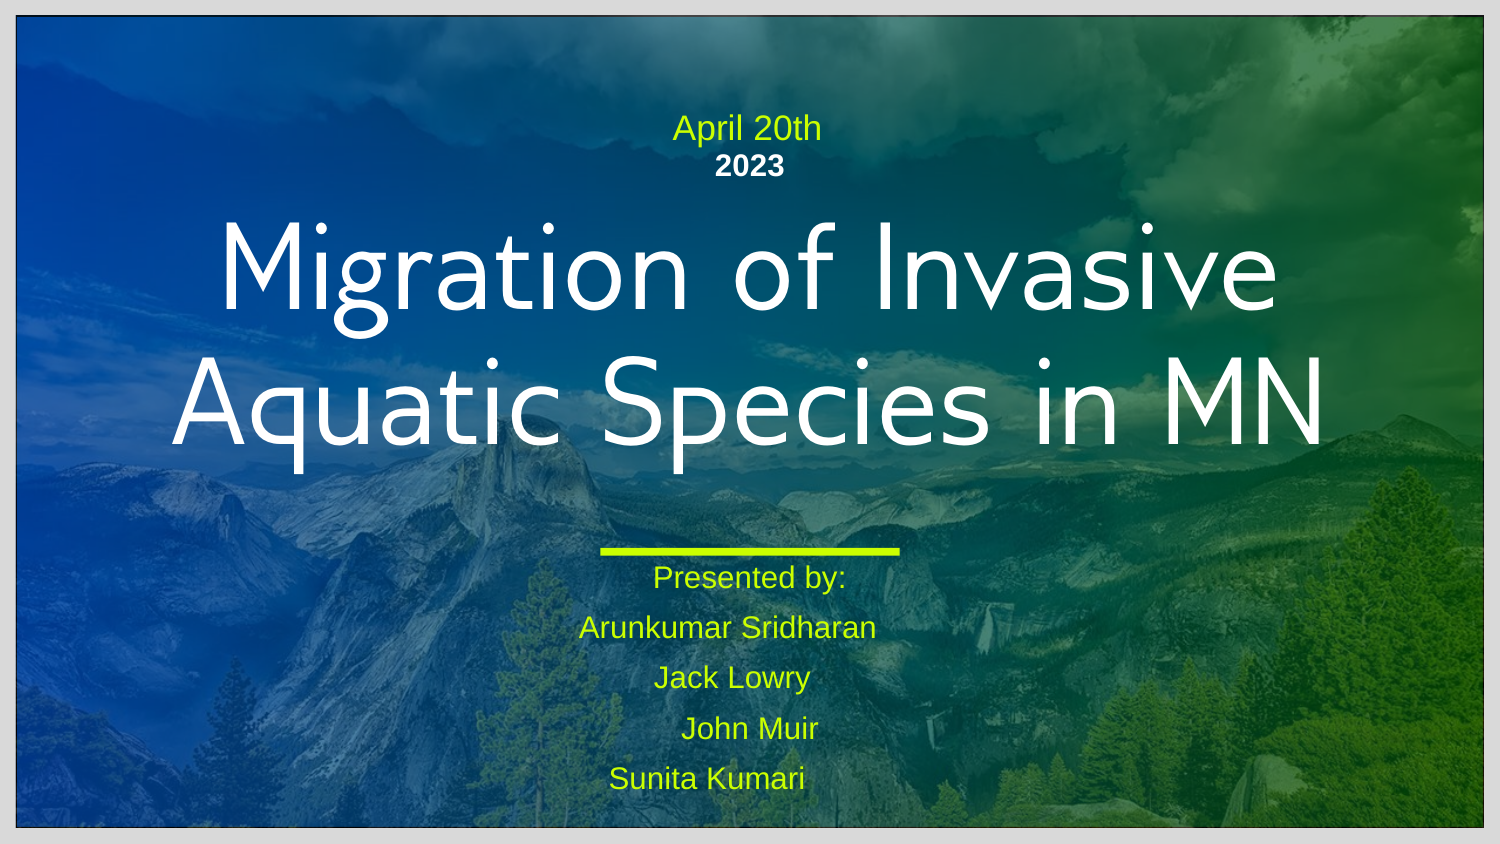

April 20th
2023
# Migration of Invasive Aquatic Species in MN
Presented by:
Arunkumar Sridharan
Jack Lowry
John Muir
   		 Sunita Kumari